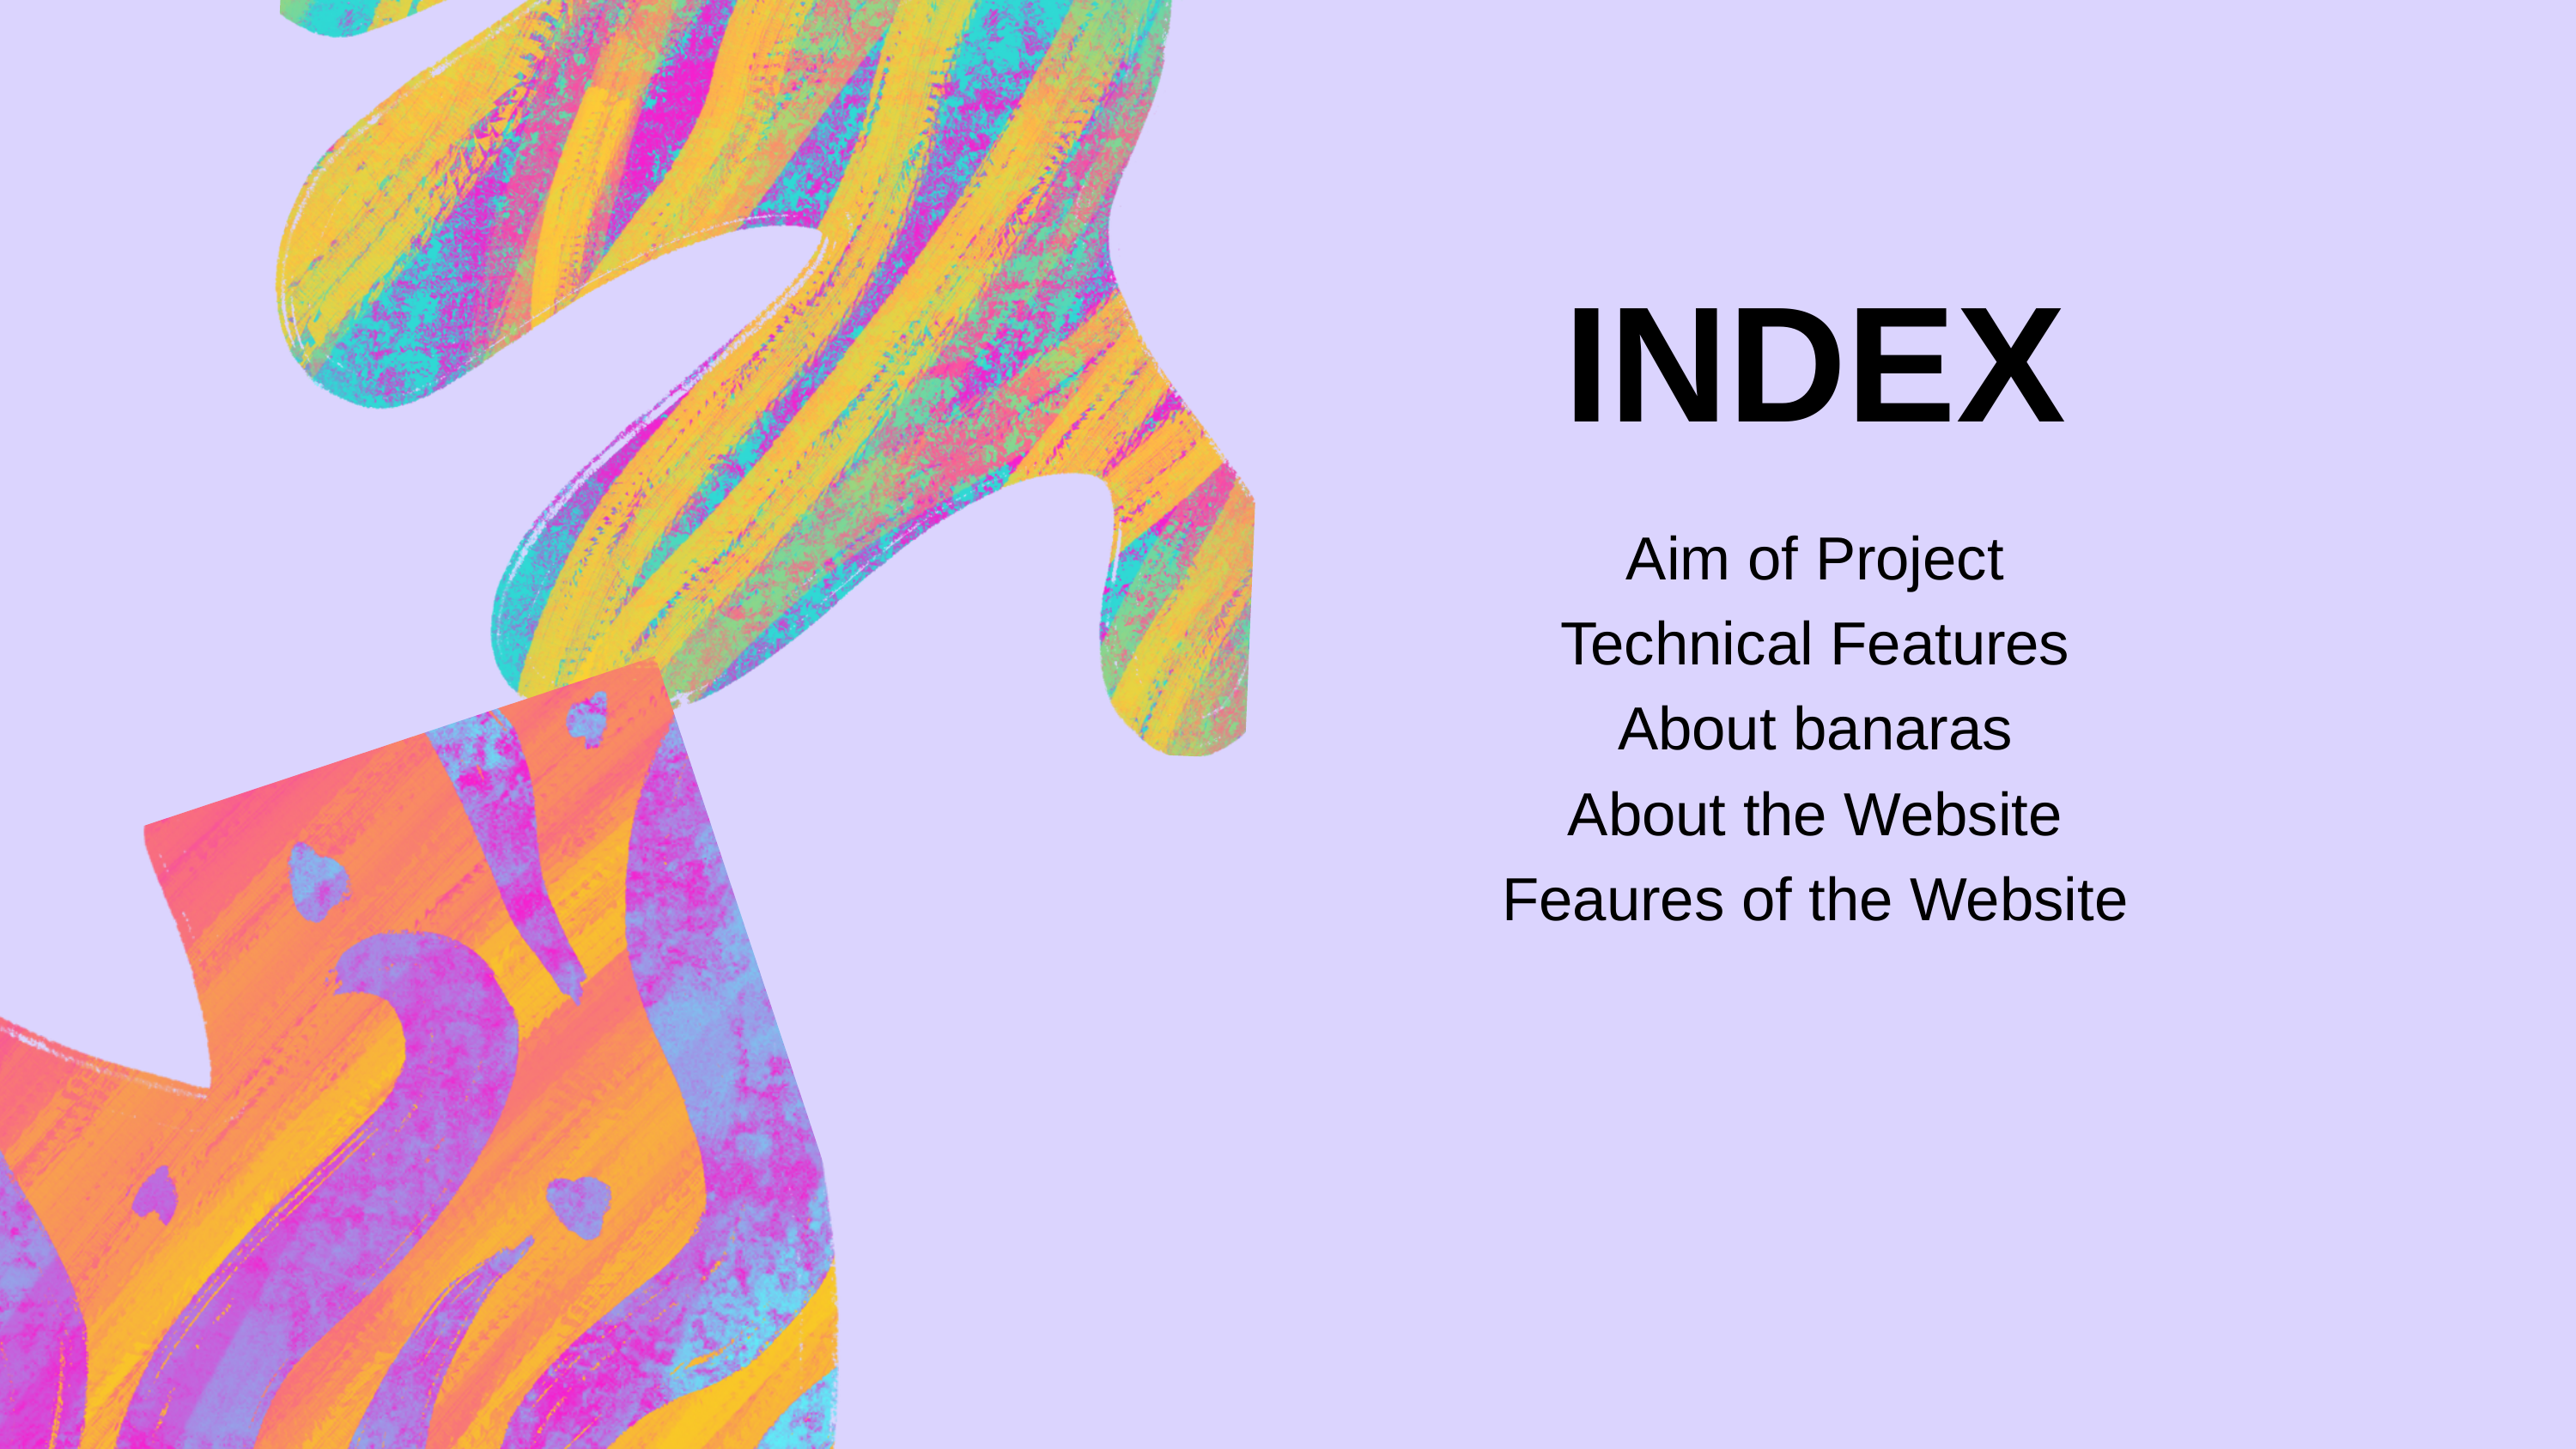

INDEX
Aim of Project
Technical Features
About banaras
About the Website
Feaures of the Website